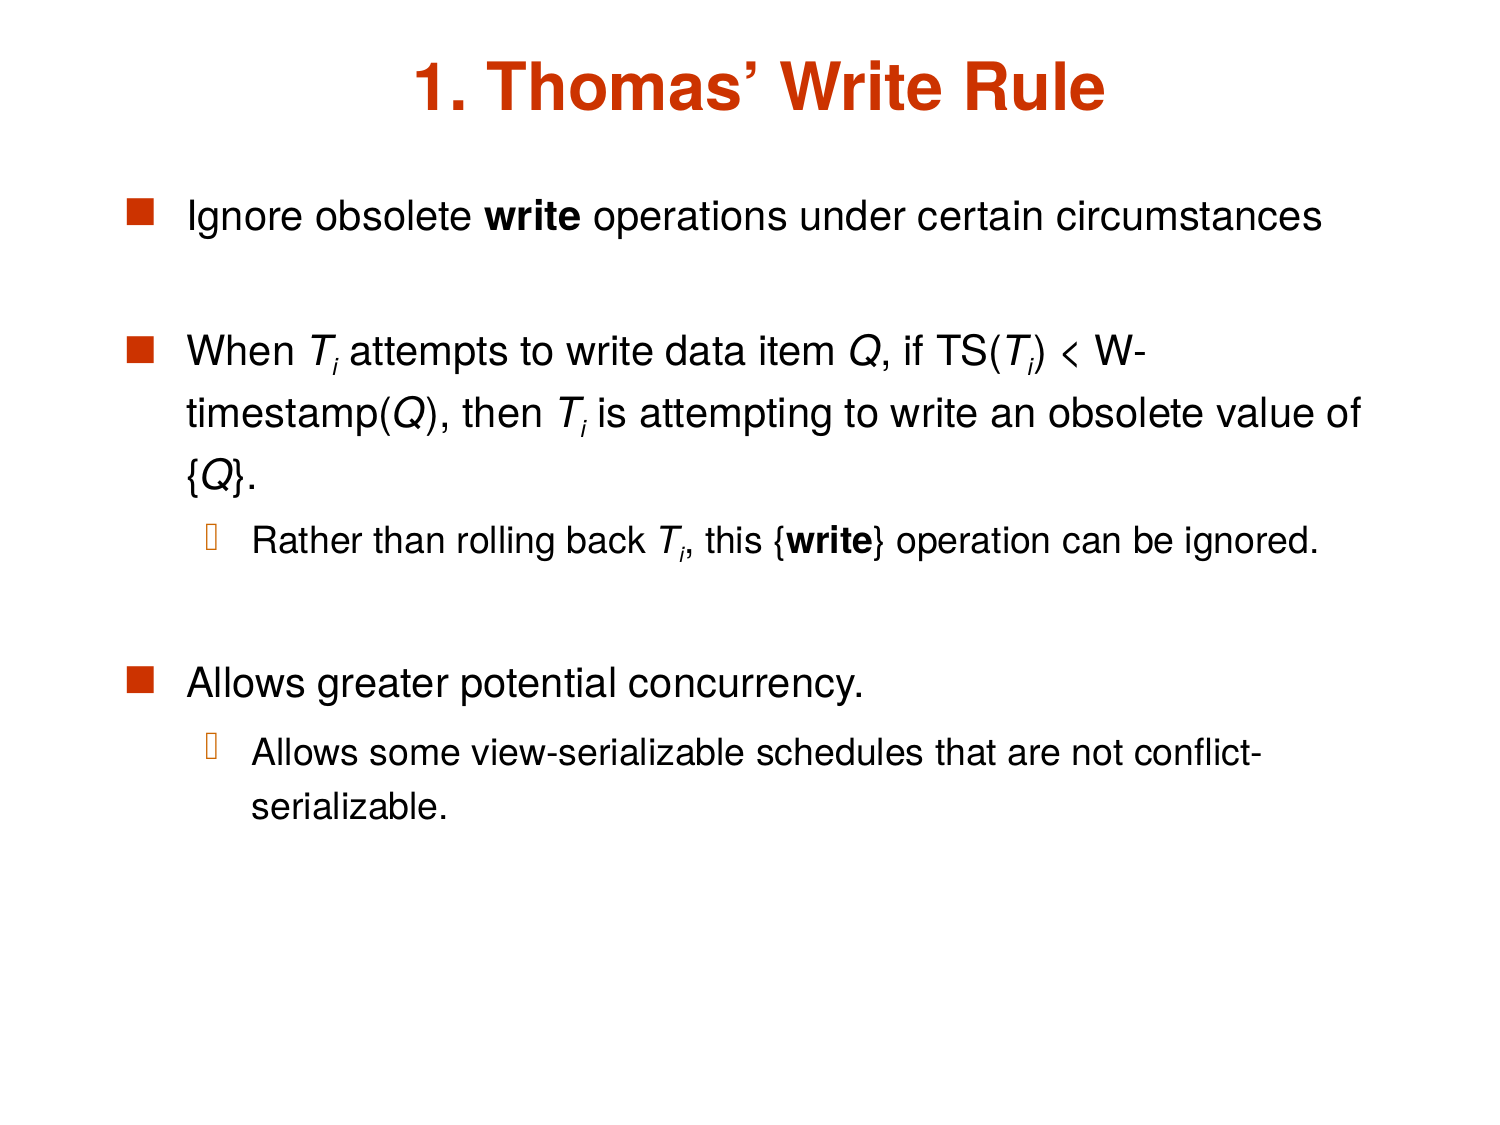

# 1. Thomas’ Write Rule
Ignore obsolete write operations under certain circumstances

When Ti attempts to write data item Q, if TS(Ti) < W-timestamp(Q), then Ti is attempting to write an obsolete value of {Q}.
Rather than rolling back Ti, this {write} operation can be ignored.

Allows greater potential concurrency.
Allows some view-serializable schedules that are not conflict-serializable.